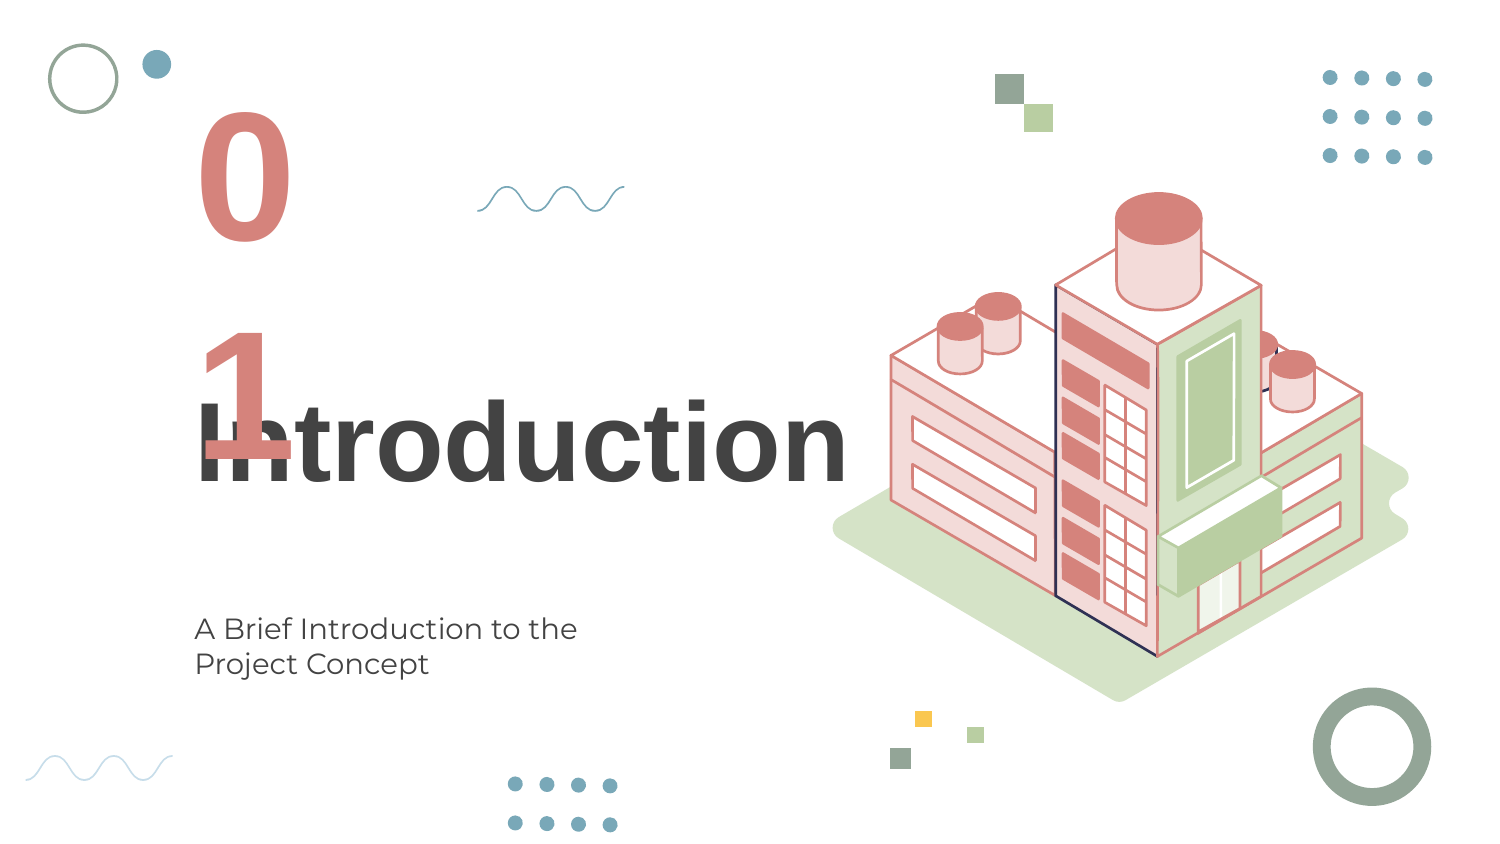

01
# Introduction
A Brief Introduction to the Project Concept